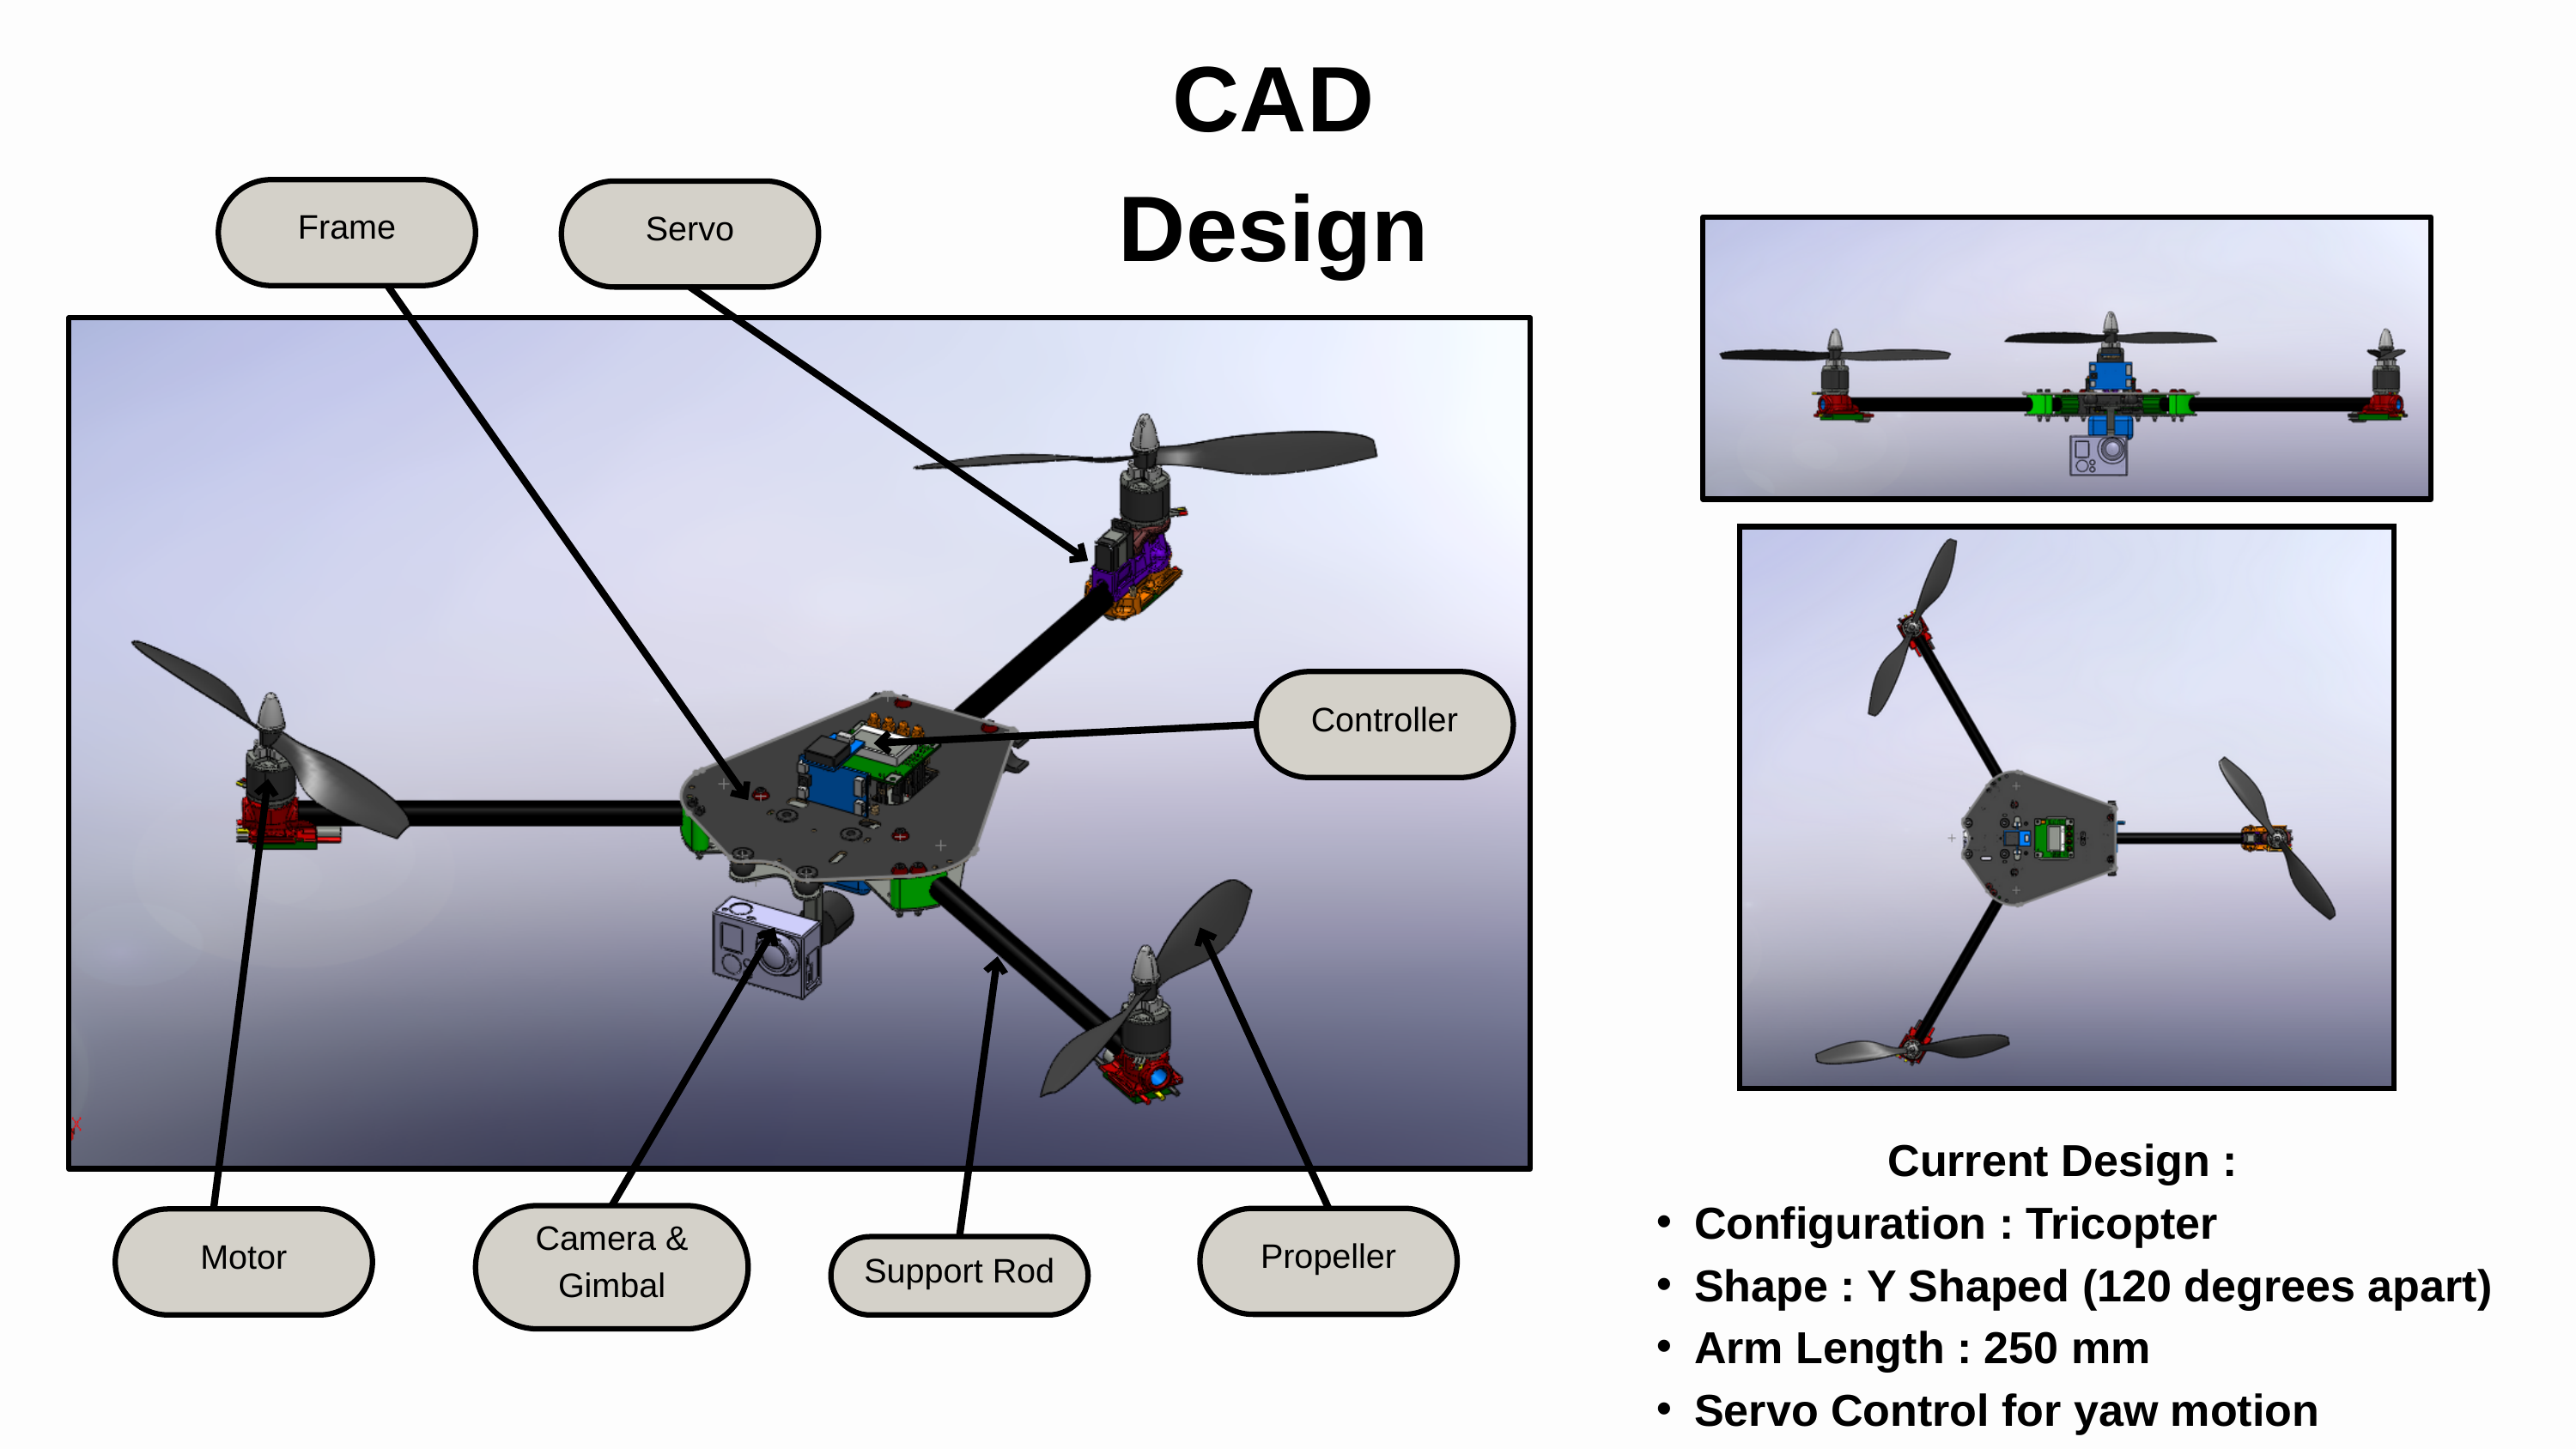

CAD Design

Frame

Servo

Controller

Camera & Gimbal

Propeller

Motor

Support Rod

Current Design :
Configuration : Tricopter
Shape : Y Shaped (120 degrees apart)
Arm Length : 250 mm
Servo Control for yaw motion